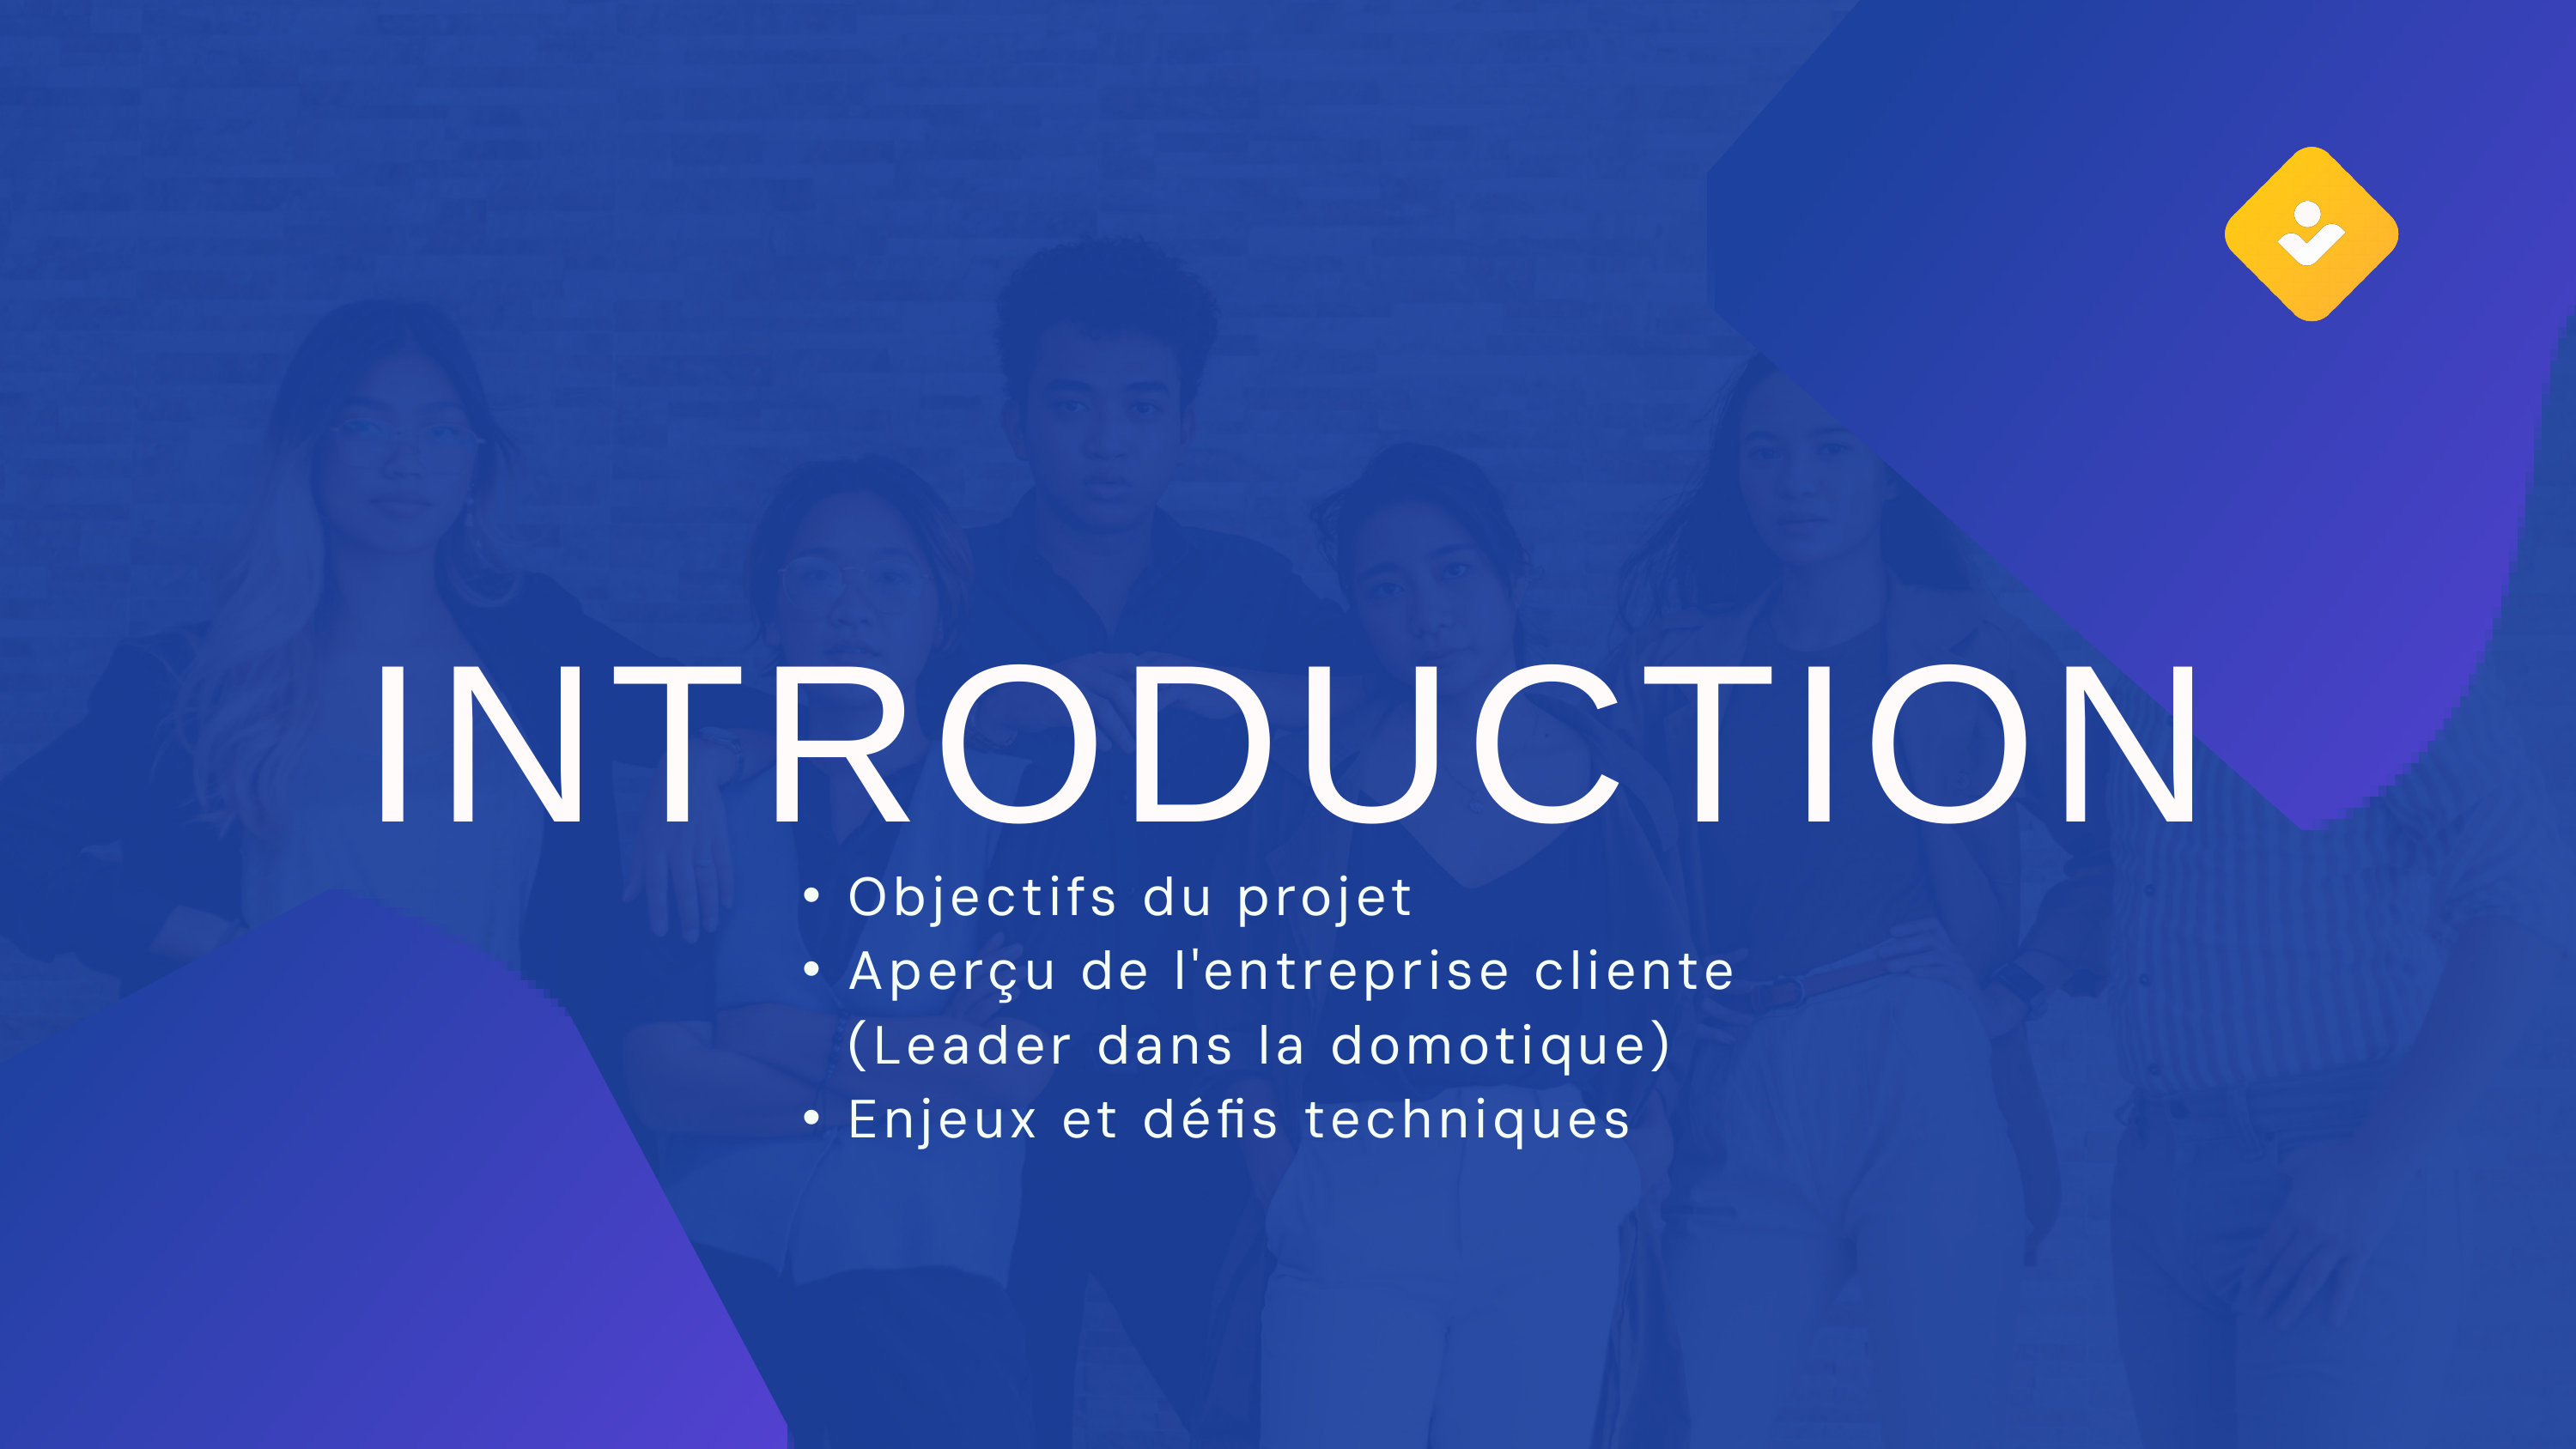

INTRODUCTION
Objectifs du projet
Aperçu de l'entreprise cliente (Leader dans la domotique)
Enjeux et défis techniques